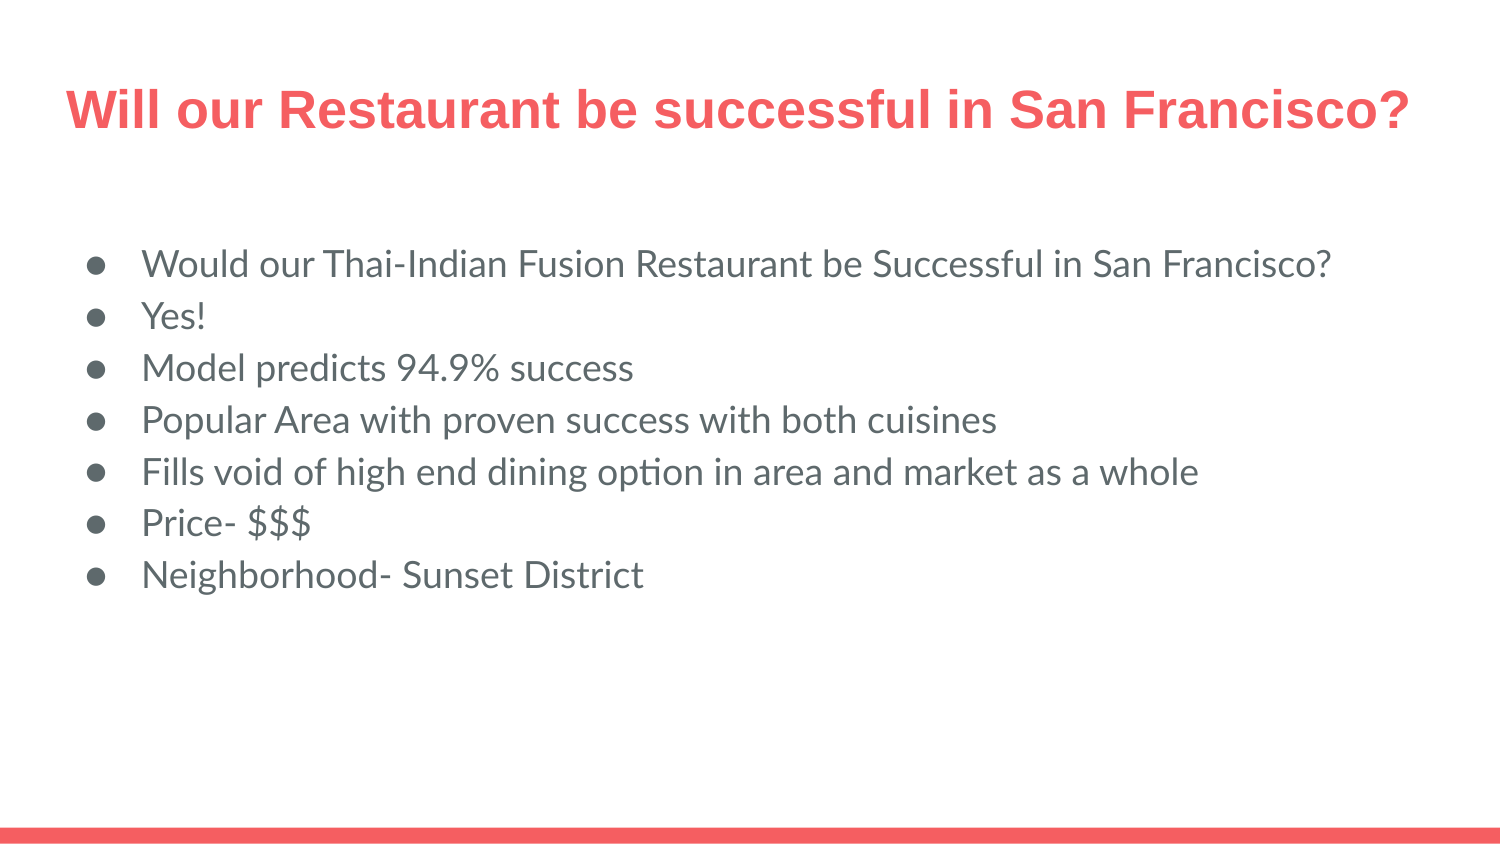

# Will our Restaurant be successful in San Francisco?

Would our Thai-Indian Fusion Restaurant be Successful in San Francisco?
Yes!
Model predicts 94.9% success
Popular Area with proven success with both cuisines
Fills void of high end dining option in area and market as a whole
Price- $$$
Neighborhood- Sunset District